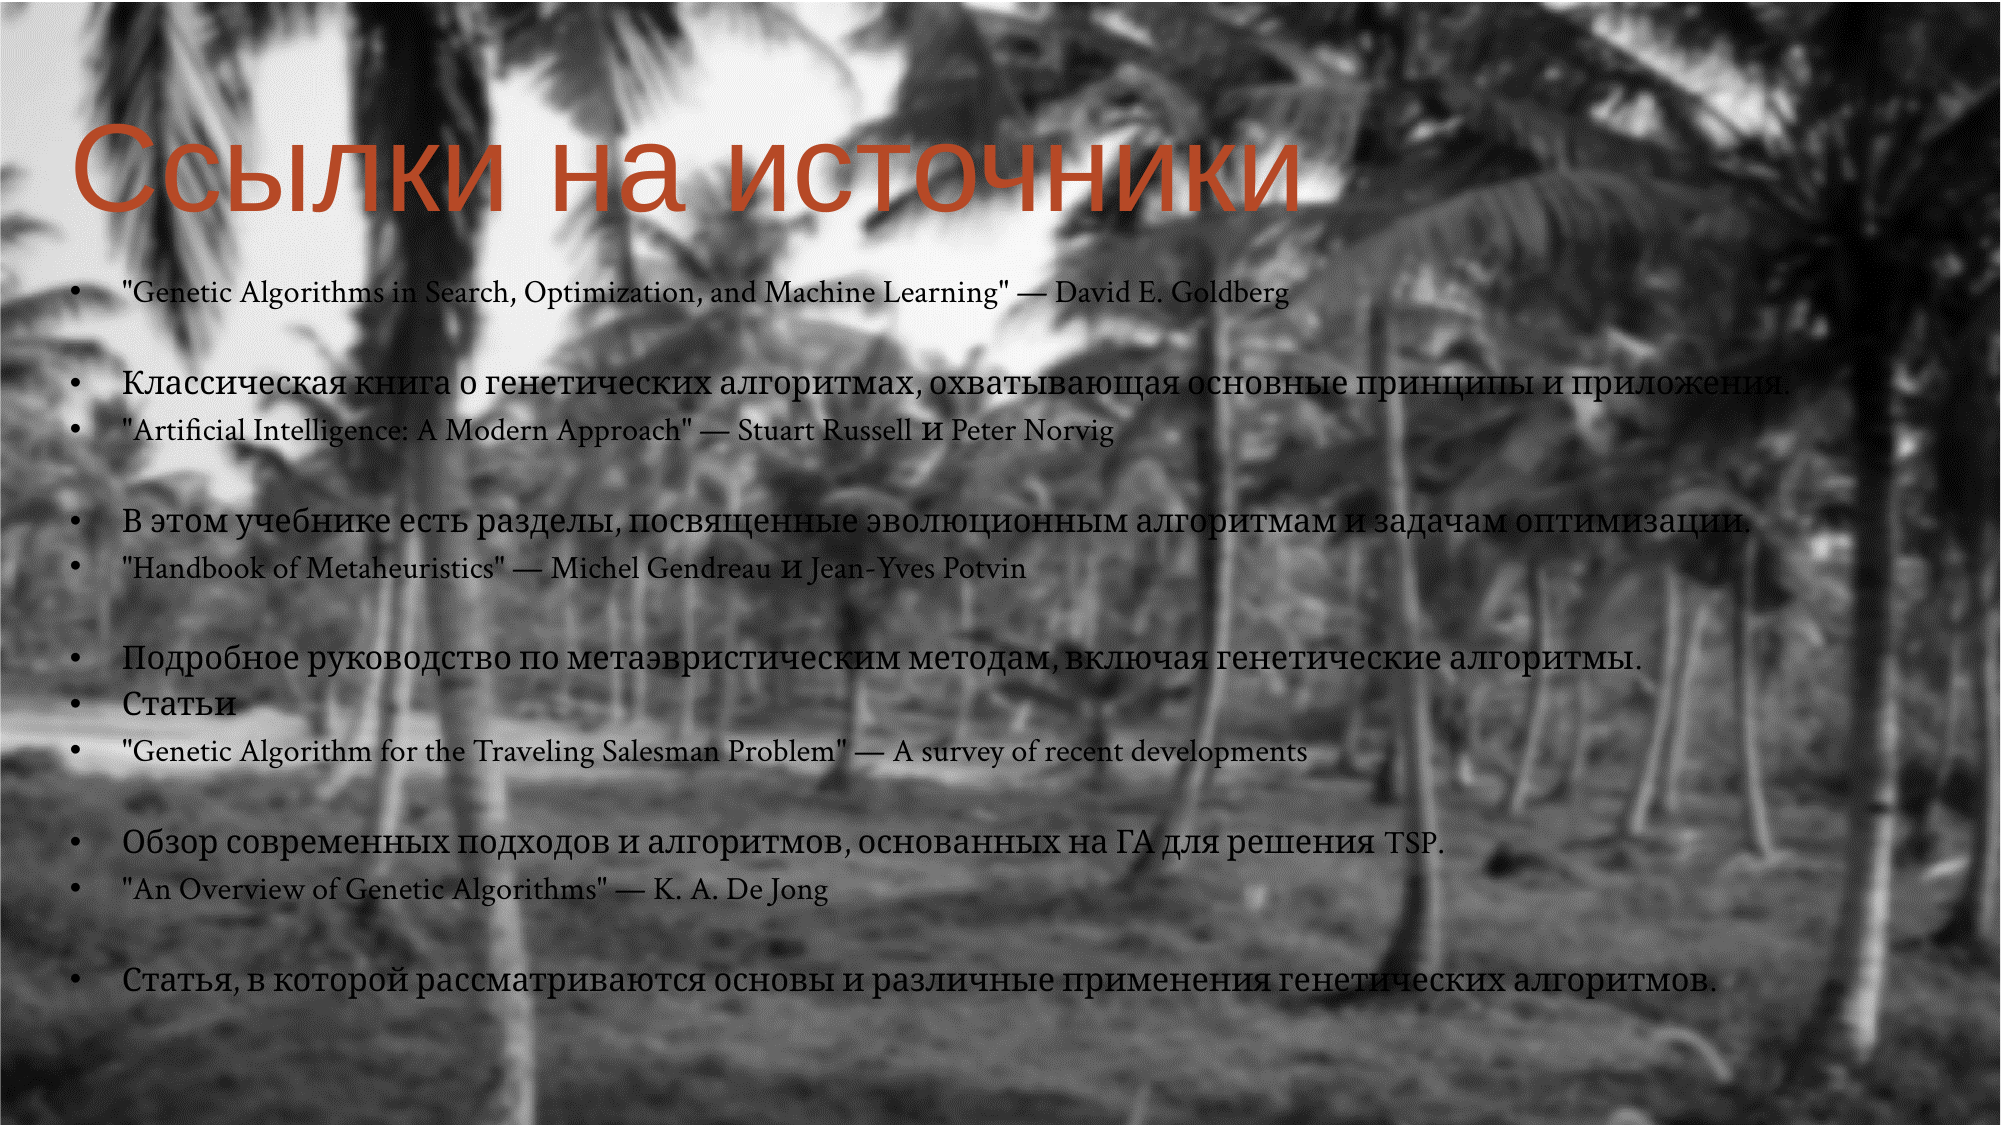

# Ссылки на источники
"Genetic Algorithms in Search, Optimization, and Machine Learning" — David E. Goldberg

Классическая книга о генетических алгоритмах, охватывающая основные принципы и приложения.
"Artificial Intelligence: A Modern Approach" — Stuart Russell и Peter Norvig

В этом учебнике есть разделы, посвященные эволюционным алгоритмам и задачам оптимизации.
"Handbook of Metaheuristics" — Michel Gendreau и Jean-Yves Potvin

Подробное руководство по метаэвристическим методам, включая генетические алгоритмы.
Статьи
"Genetic Algorithm for the Traveling Salesman Problem" — A survey of recent developments

Обзор современных подходов и алгоритмов, основанных на ГА для решения TSP.
"An Overview of Genetic Algorithms" — K. A. De Jong

Статья, в которой рассматриваются основы и различные применения генетических алгоритмов.